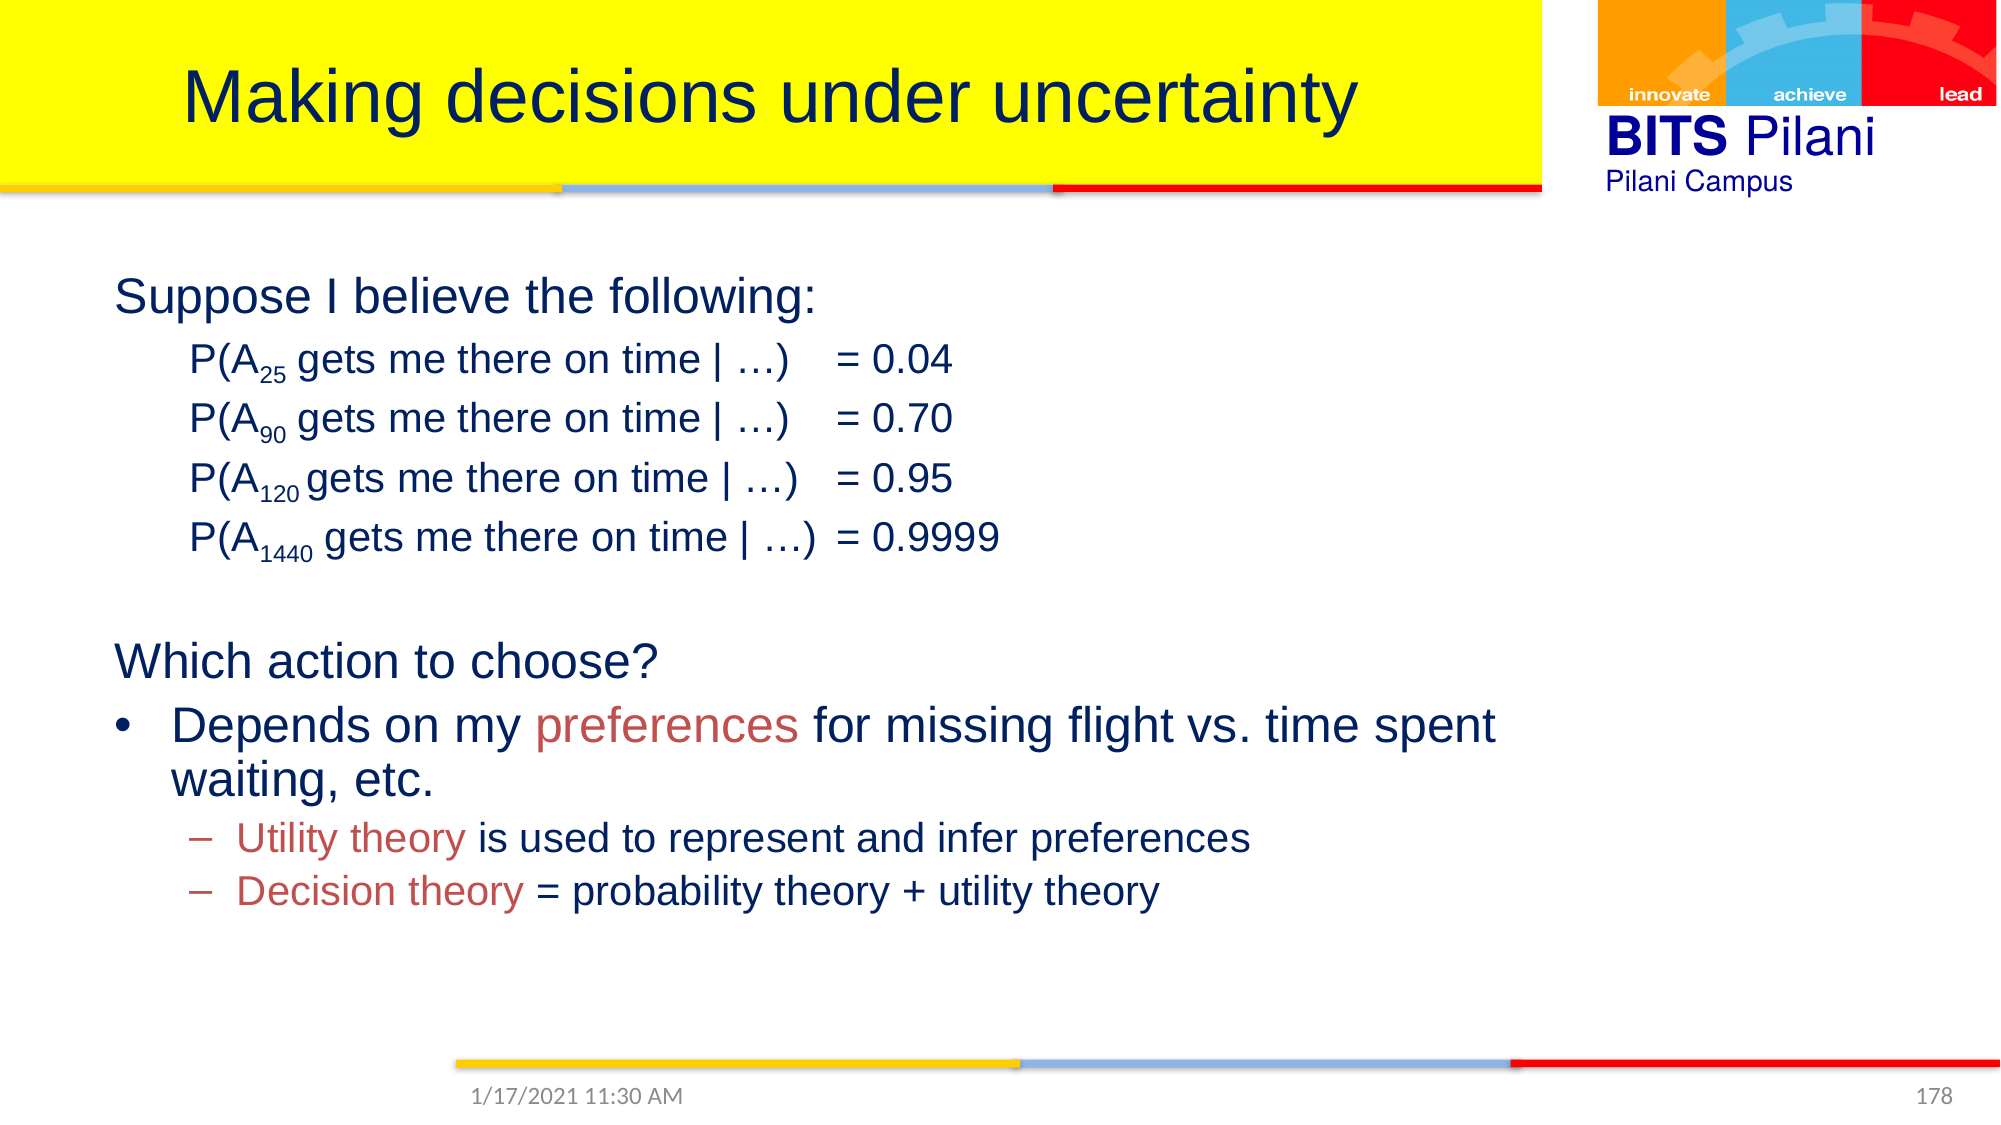

# Making decisions under uncertainty
Suppose I believe the following:
P(A25 gets me there on time | …) 	= 0.04
P(A90 gets me there on time | …) 	= 0.70
P(A120 gets me there on time | …) 	= 0.95
P(A1440 gets me there on time | …) 	= 0.9999

Which action to choose?
Depends on my preferences for missing flight vs. time spent waiting, etc.
Utility theory is used to represent and infer preferences
Decision theory = probability theory + utility theory
1/17/2021 11:30 AM
178